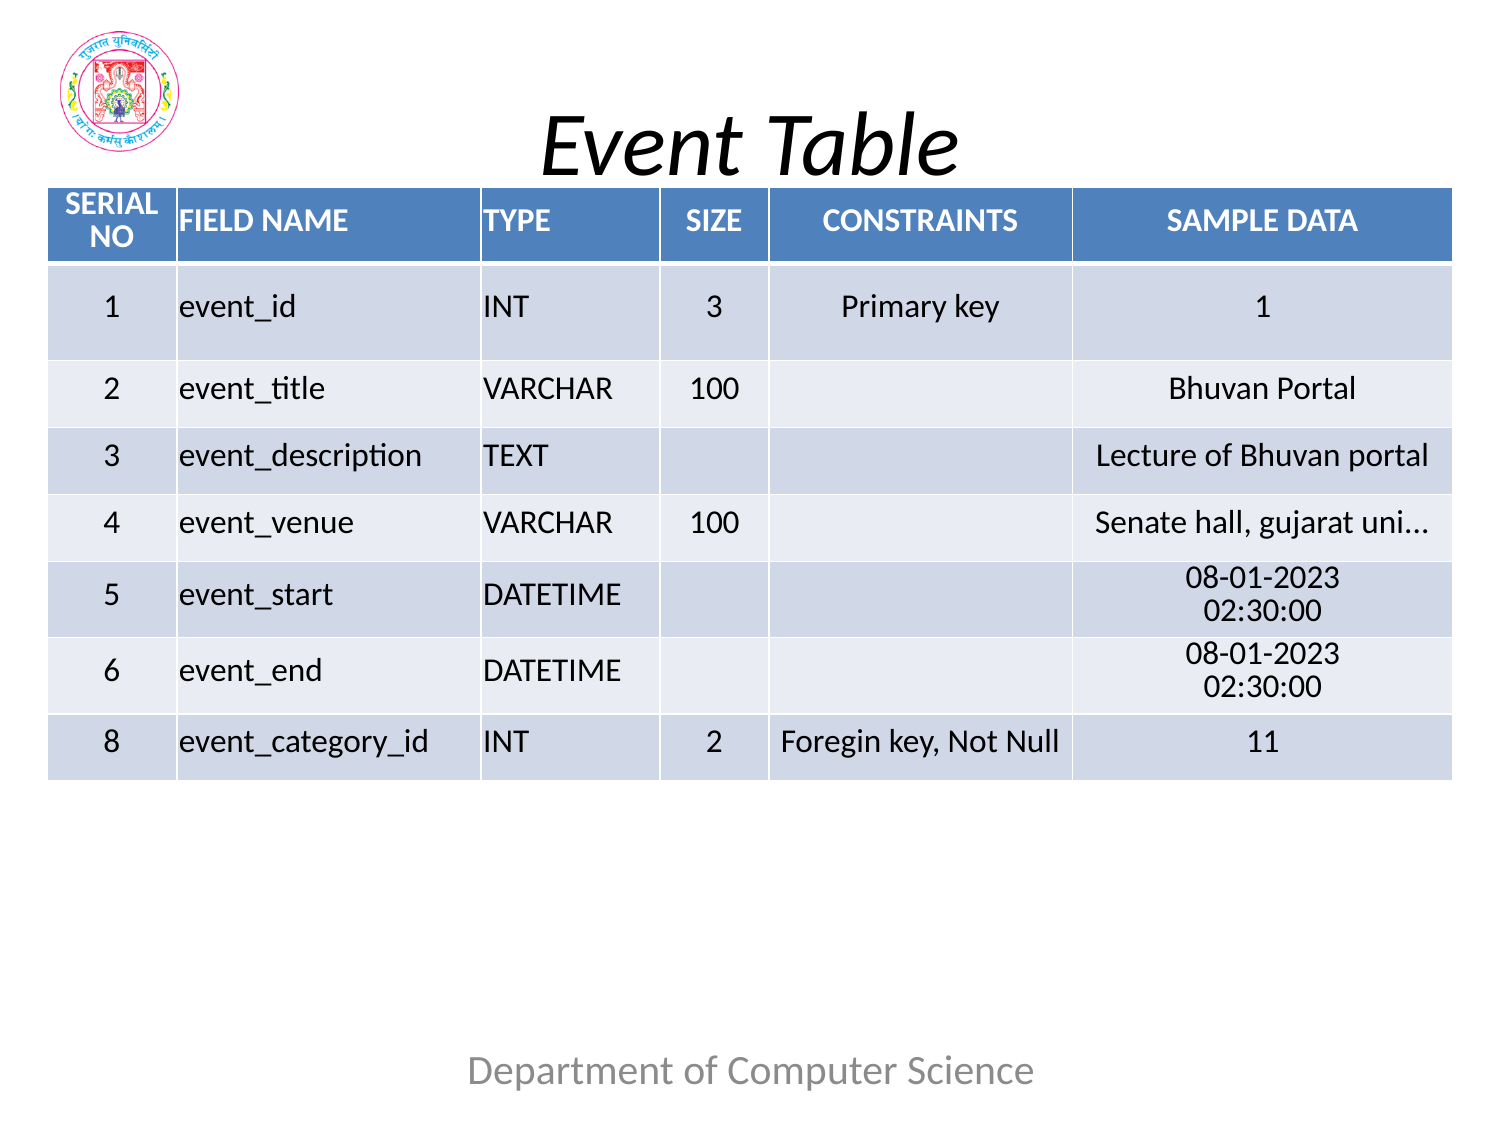

# Event Table
| SERIAL NO | FIELD NAME | TYPE | SIZE | CONSTRAINTS | SAMPLE DATA |
| --- | --- | --- | --- | --- | --- |
| 1 | event\_id | INT | 3 | Primary key | 1 |
| 2 | event\_title | VARCHAR | 100 |  | Bhuvan Portal |
| 3 | event\_description | TEXT |  |  | Lecture of Bhuvan portal |
| 4 | event\_venue | VARCHAR | 100 |  | Senate hall, gujarat uni... |
| 5 | event\_start | DATETIME |  |  | 08-01-2023 02:30:00 |
| 6 | event\_end | DATETIME |  |  | 08-01-2023 02:30:00 |
| 8 | event\_category\_id | INT | 2 | Foregin key, Not Null | 11 |
Department of Computer Science
24